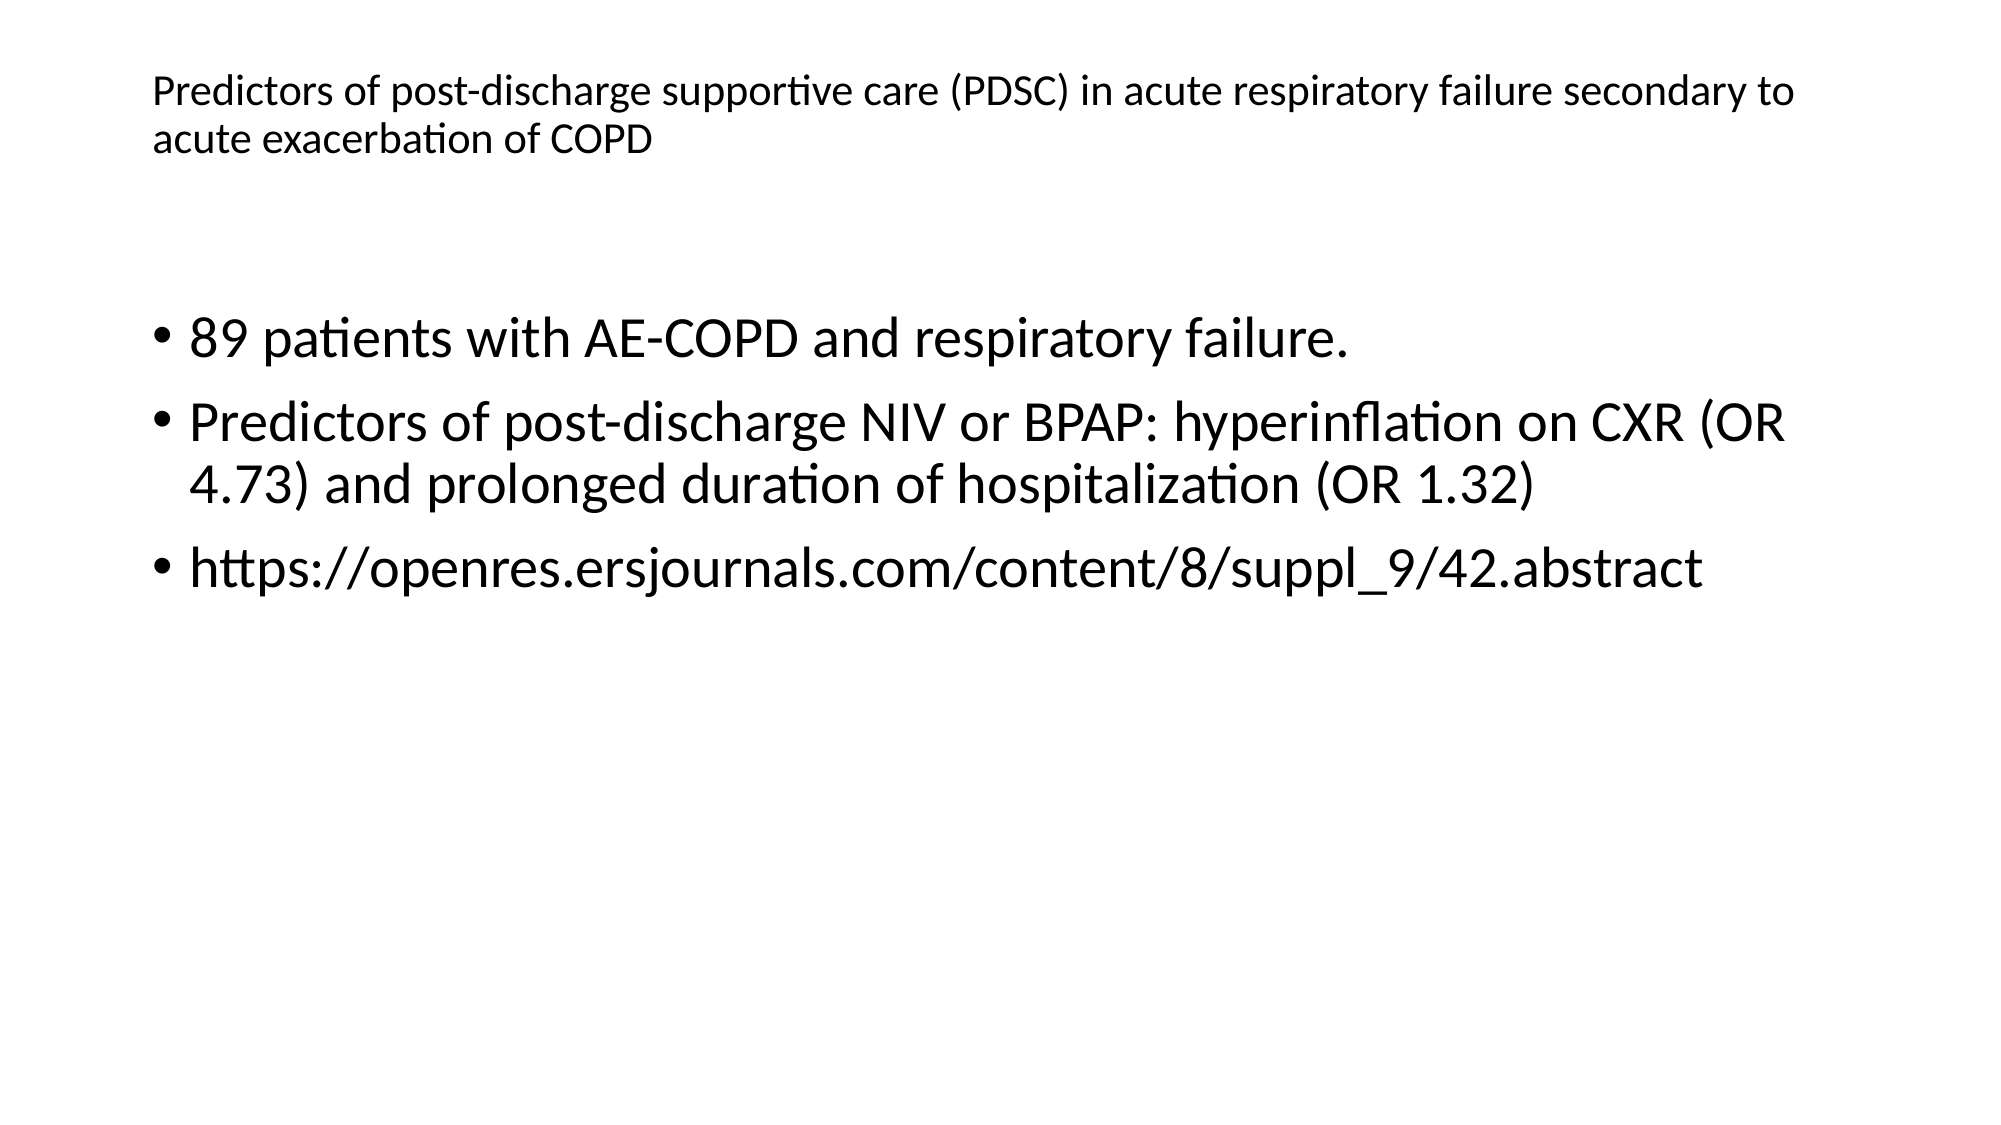

# Predictors of post-discharge supportive care (PDSC) in acute respiratory failure secondary to acute exacerbation of COPD
89 patients with AE-COPD and respiratory failure.
Predictors of post-discharge NIV or BPAP: hyperinflation on CXR (OR 4.73) and prolonged duration of hospitalization (OR 1.32)
https://openres.ersjournals.com/content/8/suppl_9/42.abstract